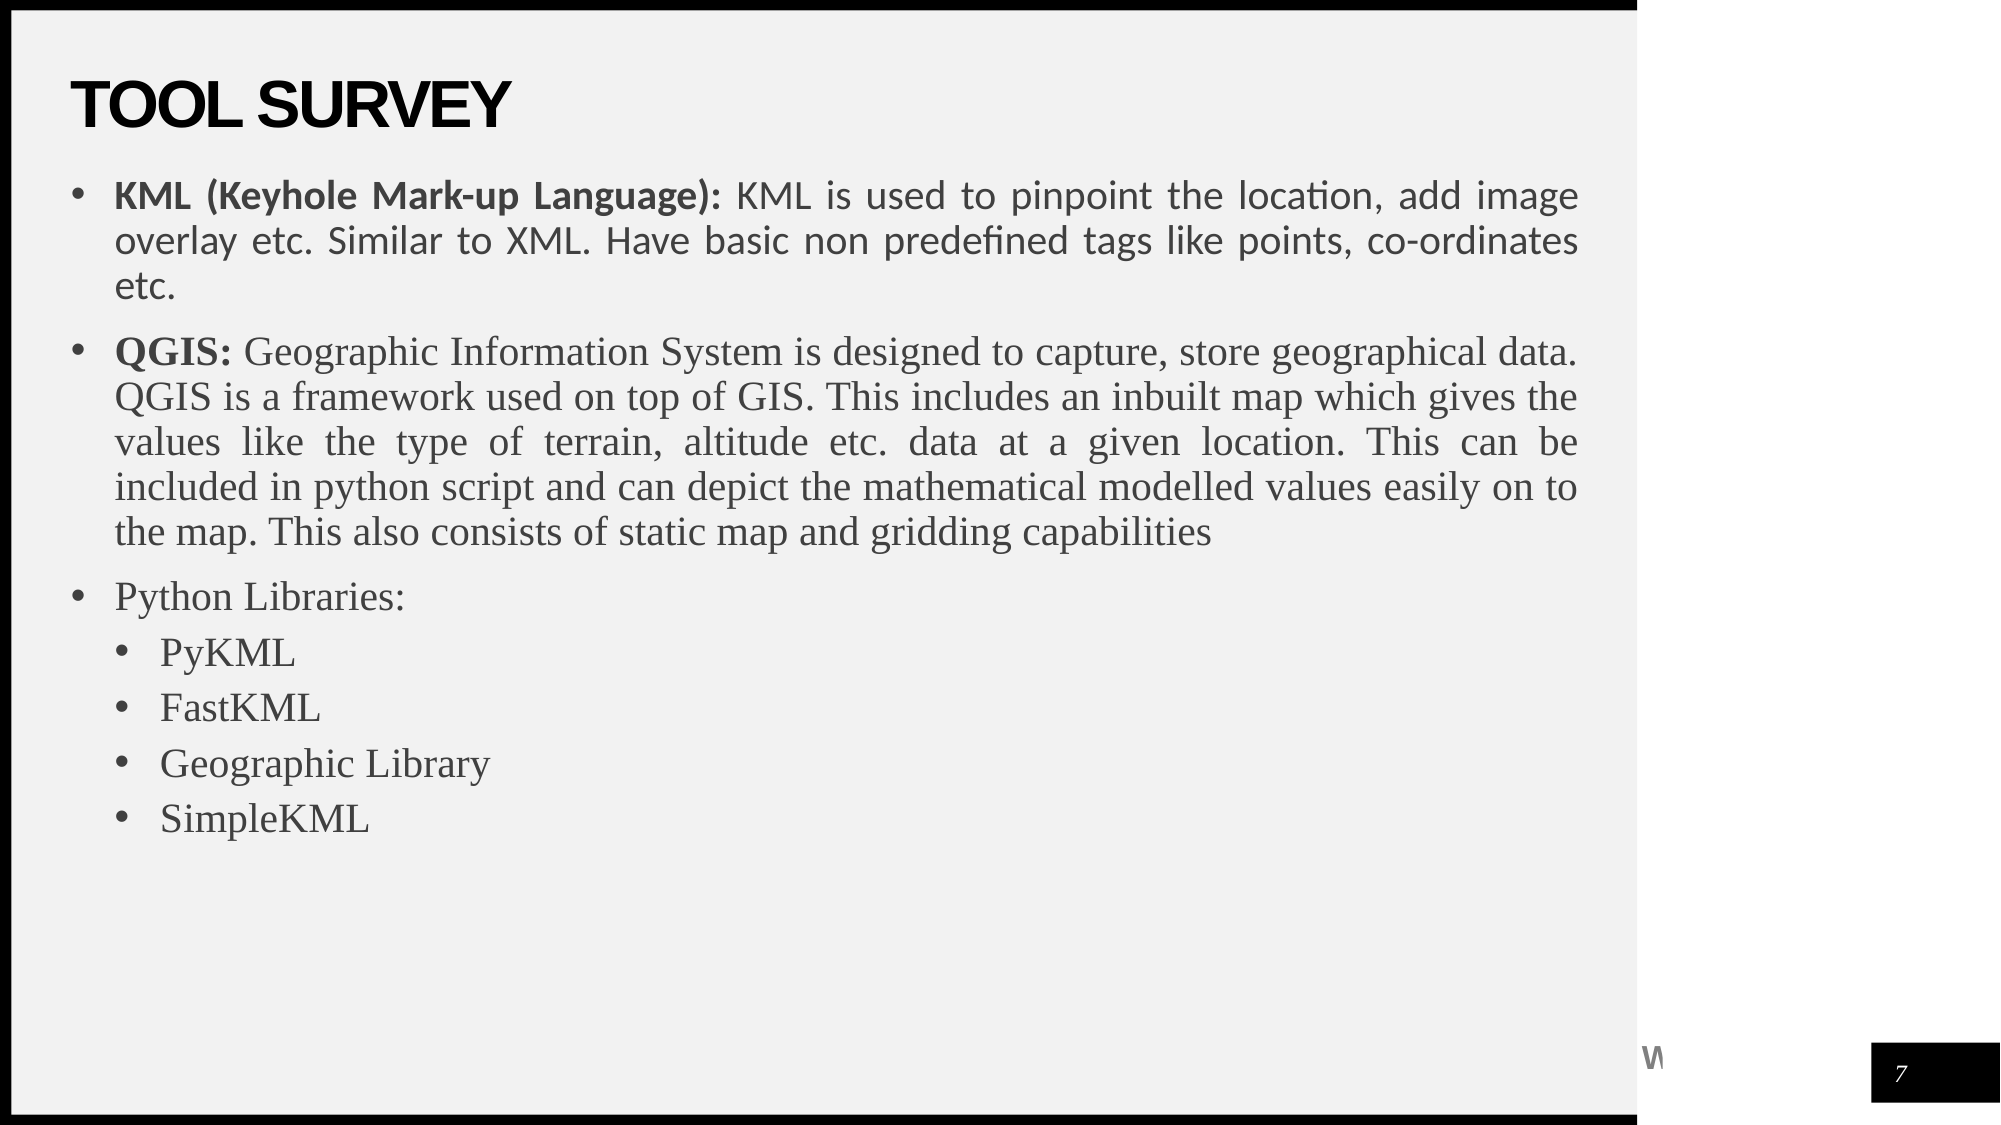

# Tool survey
KML (Keyhole Mark-up Language): KML is used to pinpoint the location, add image overlay etc. Similar to XML. Have basic non predefined tags like points, co-ordinates etc.
QGIS: Geographic Information System is designed to capture, store geographical data. QGIS is a framework used on top of GIS. This includes an inbuilt map which gives the values like the type of terrain, altitude etc. data at a given location. This can be included in python script and can depict the mathematical modelled values easily on to the map. This also consists of static map and gridding capabilities
Python Libraries:
PyKML
FastKML
Geographic Library
SimpleKML

7